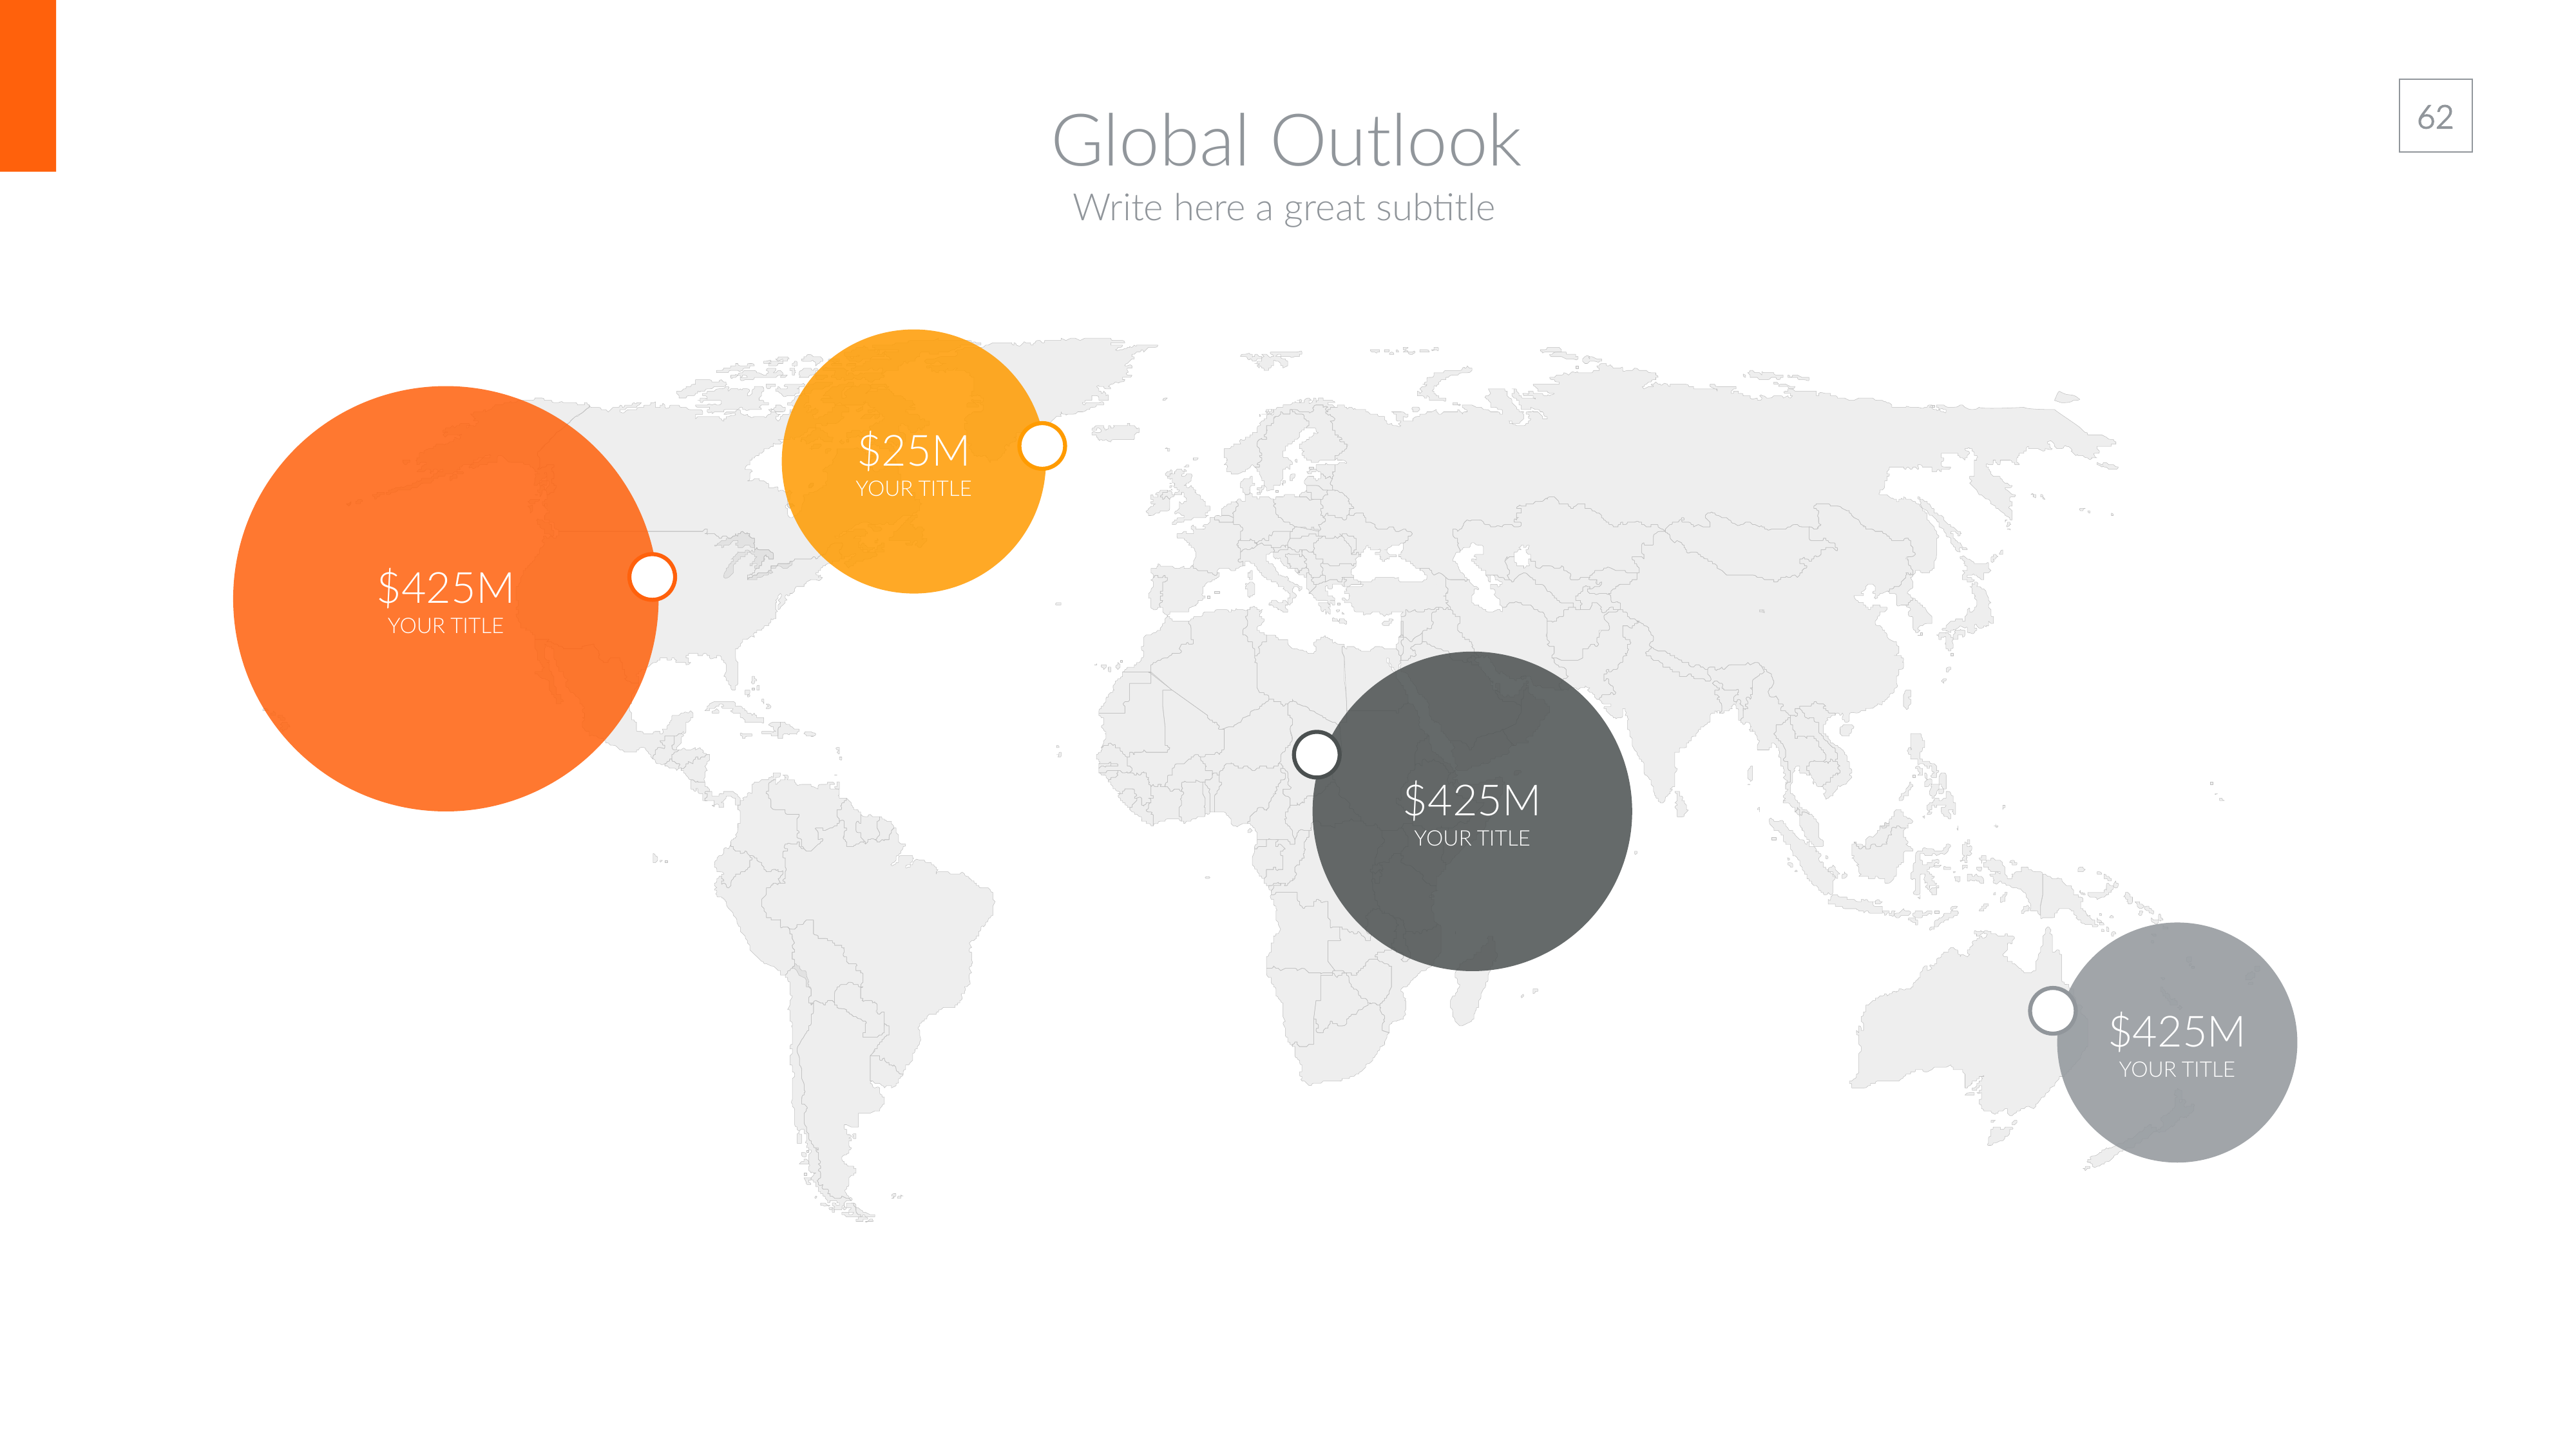

Global Outlook
Write here a great subtitle
$25M
YOUR TITLE

$425M
YOUR TITLE

$425M
YOUR TITLE

$425M
YOUR TITLE